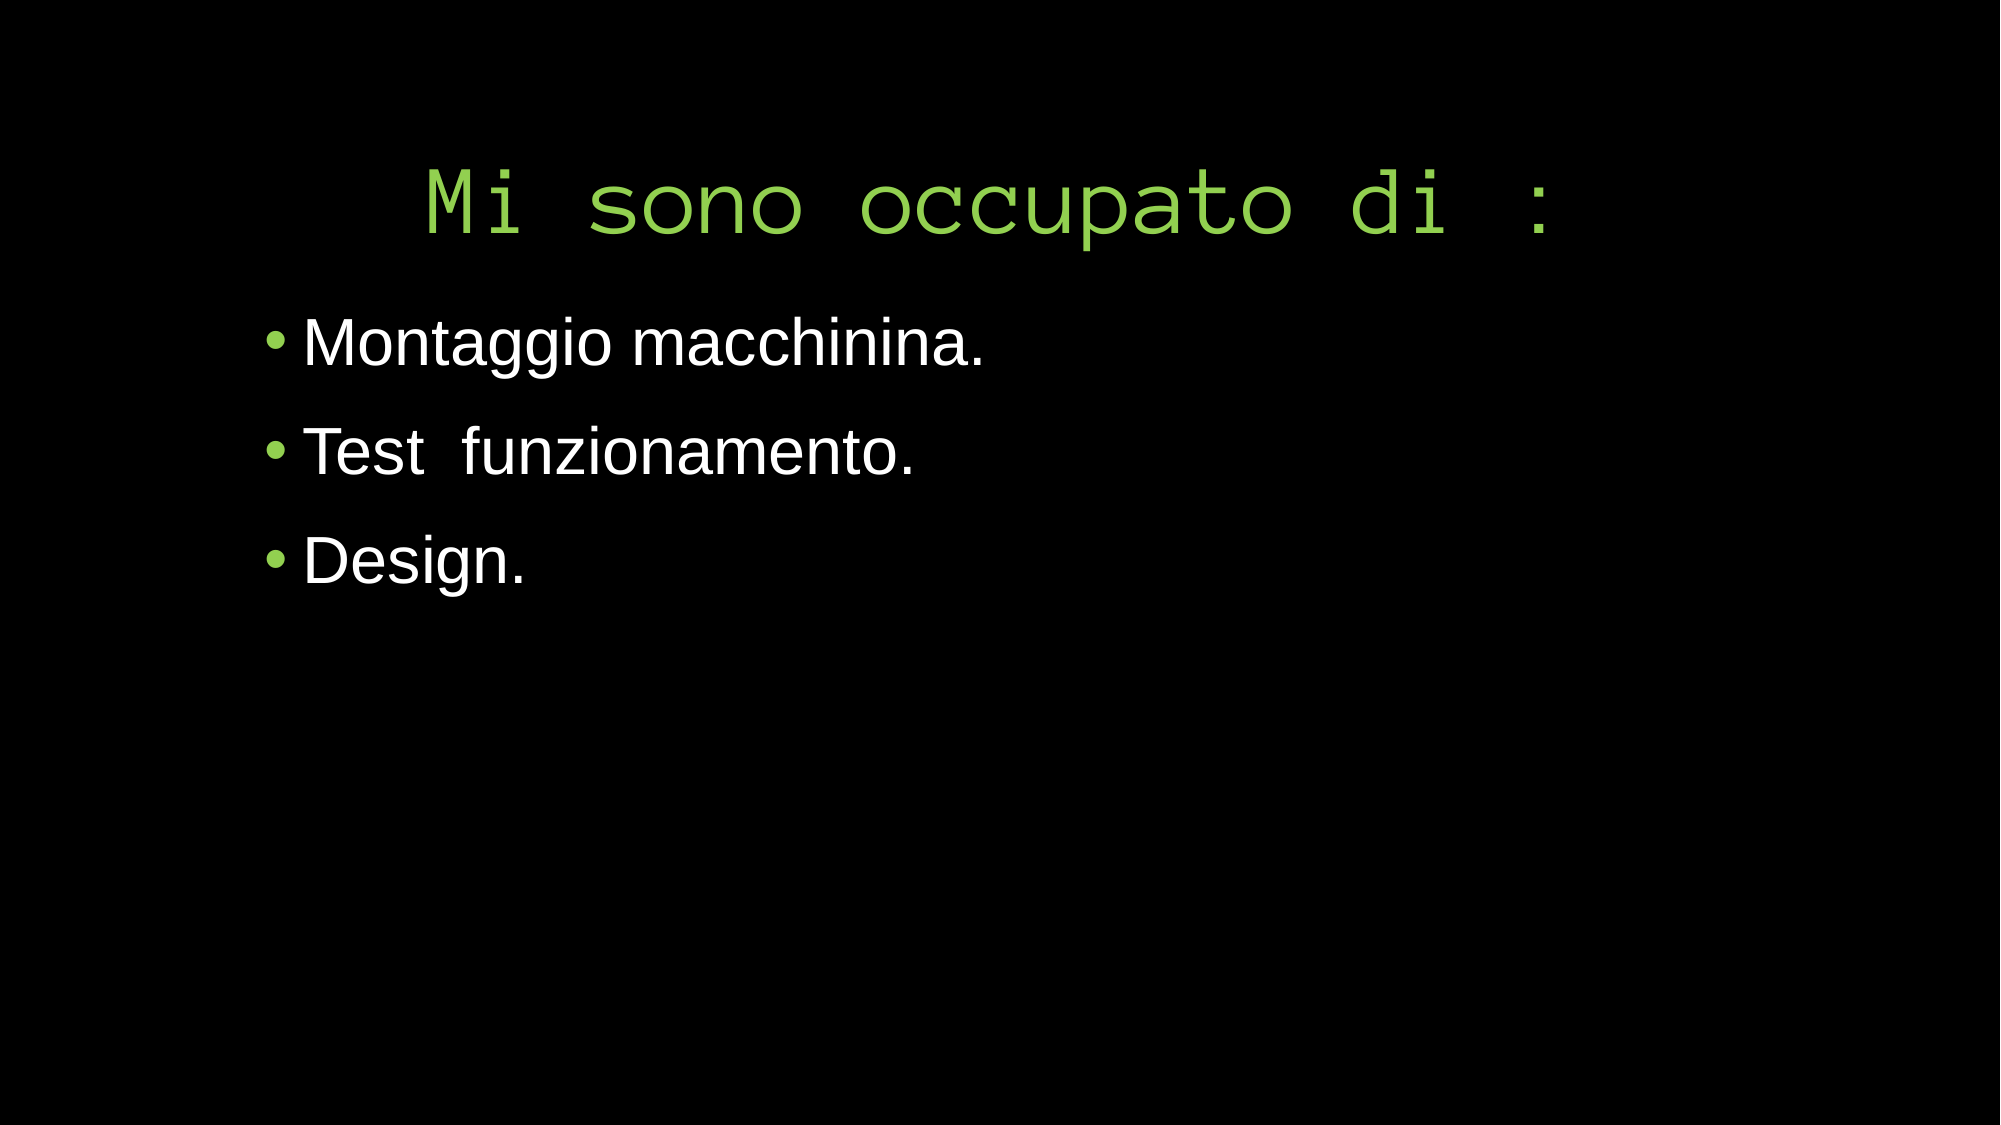

# Mi sono occupato di :
Montaggio macchinina.
Test  funzionamento.
Design.